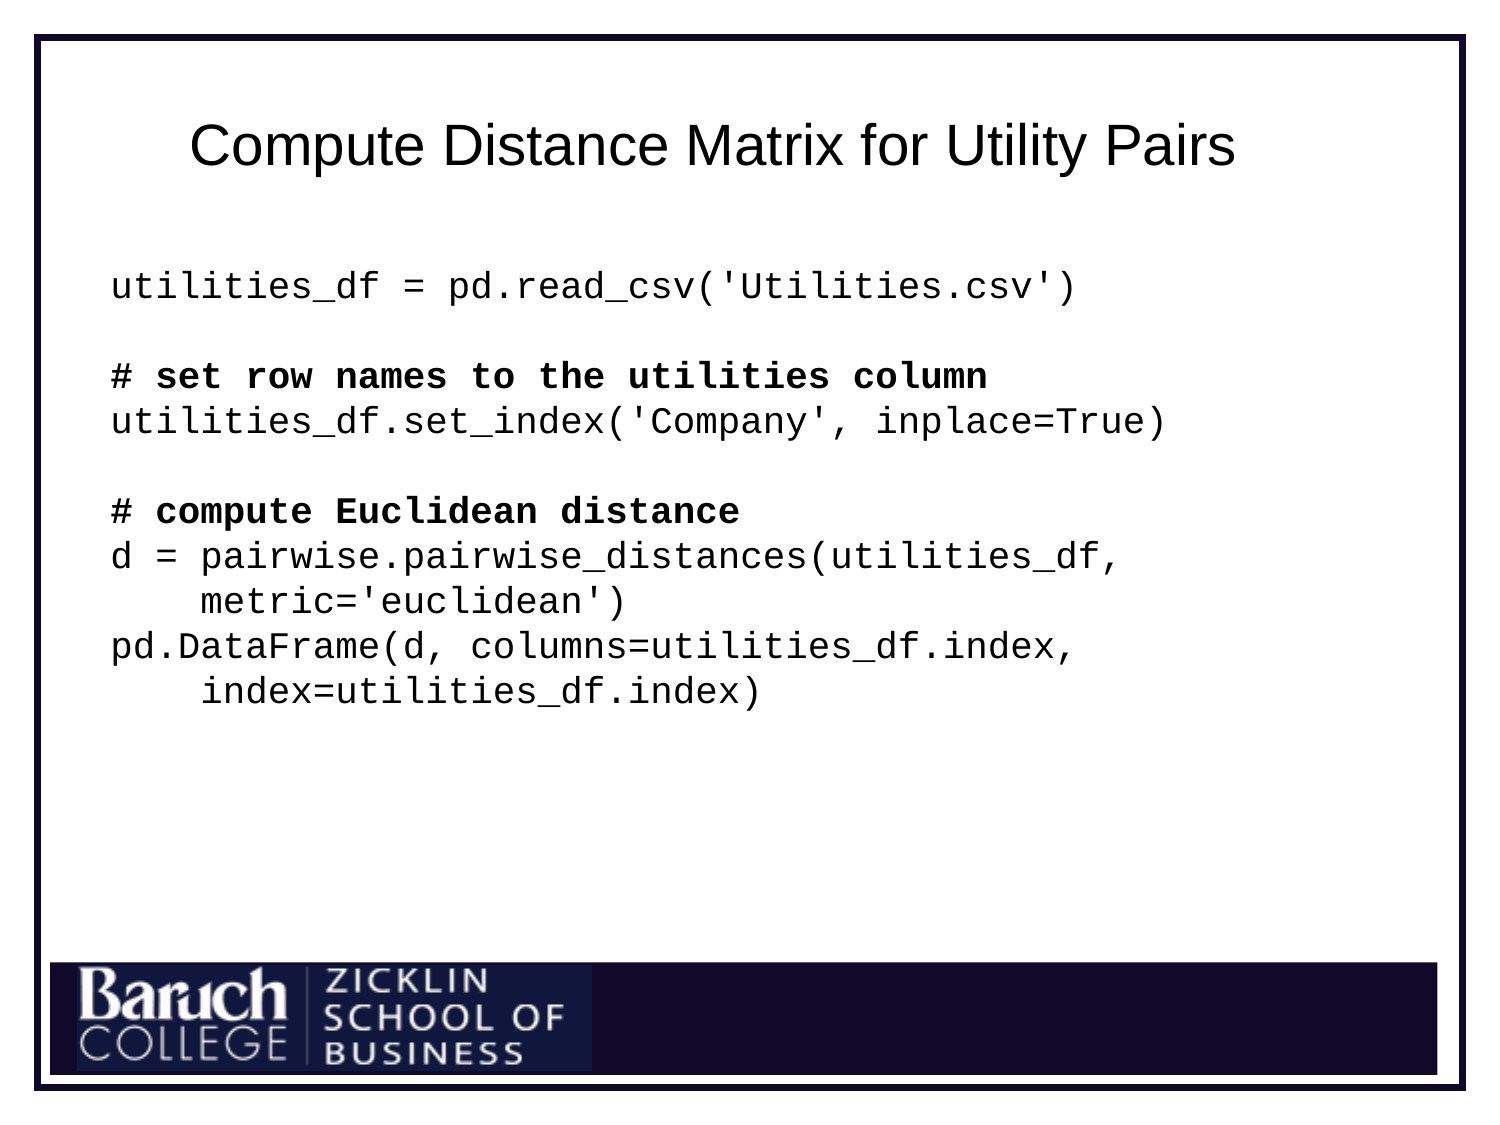

Compute Distance Matrix for Utility Pairs
utilities_df = pd.read_csv('Utilities.csv')

# set row names to the utilities column
utilities_df.set_index('Company', inplace=True)

# compute Euclidean distance
d = pairwise.pairwise_distances(utilities_df,
    metric='euclidean')
pd.DataFrame(d, columns=utilities_df.index,
    index=utilities_df.index)